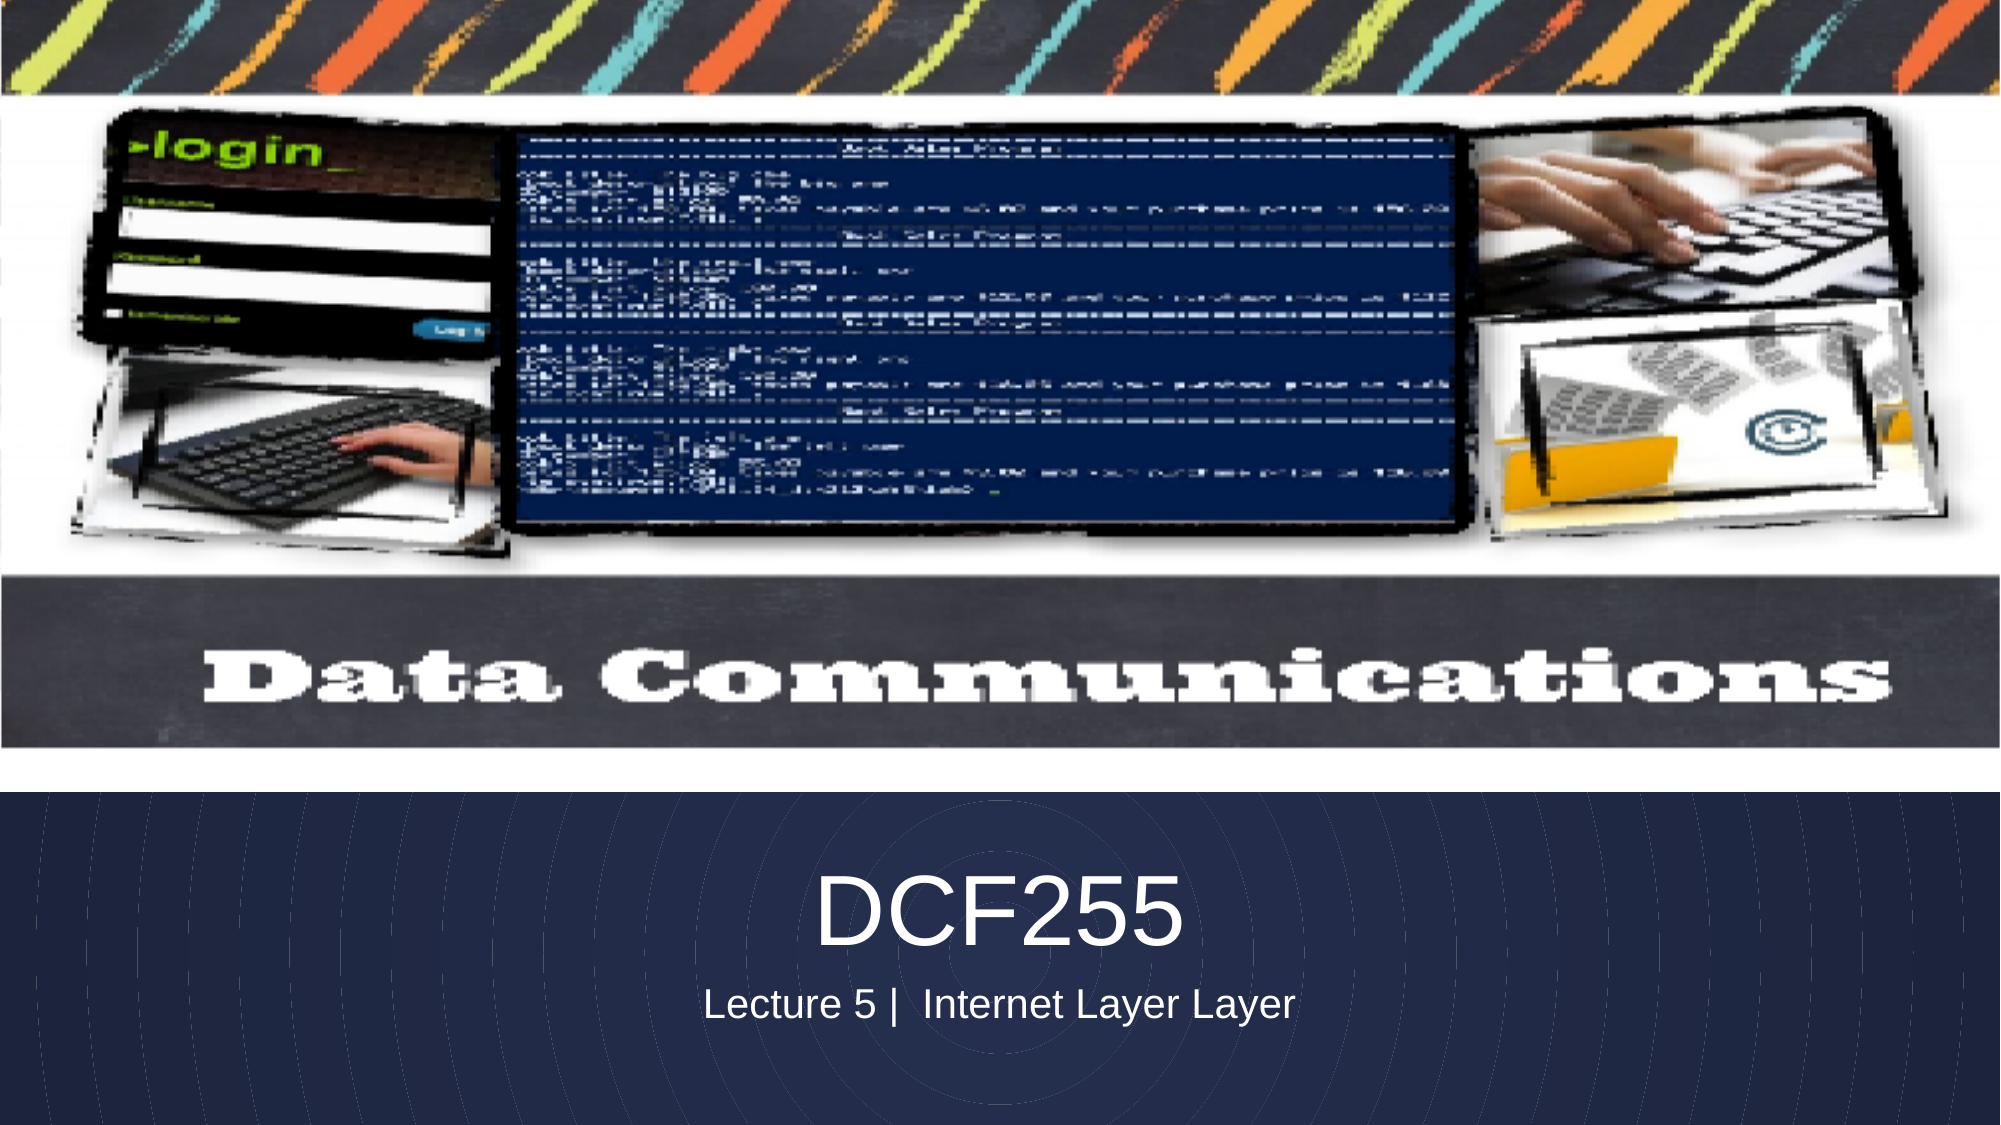

# DCF255
Lecture 5 |  Internet Layer Layer